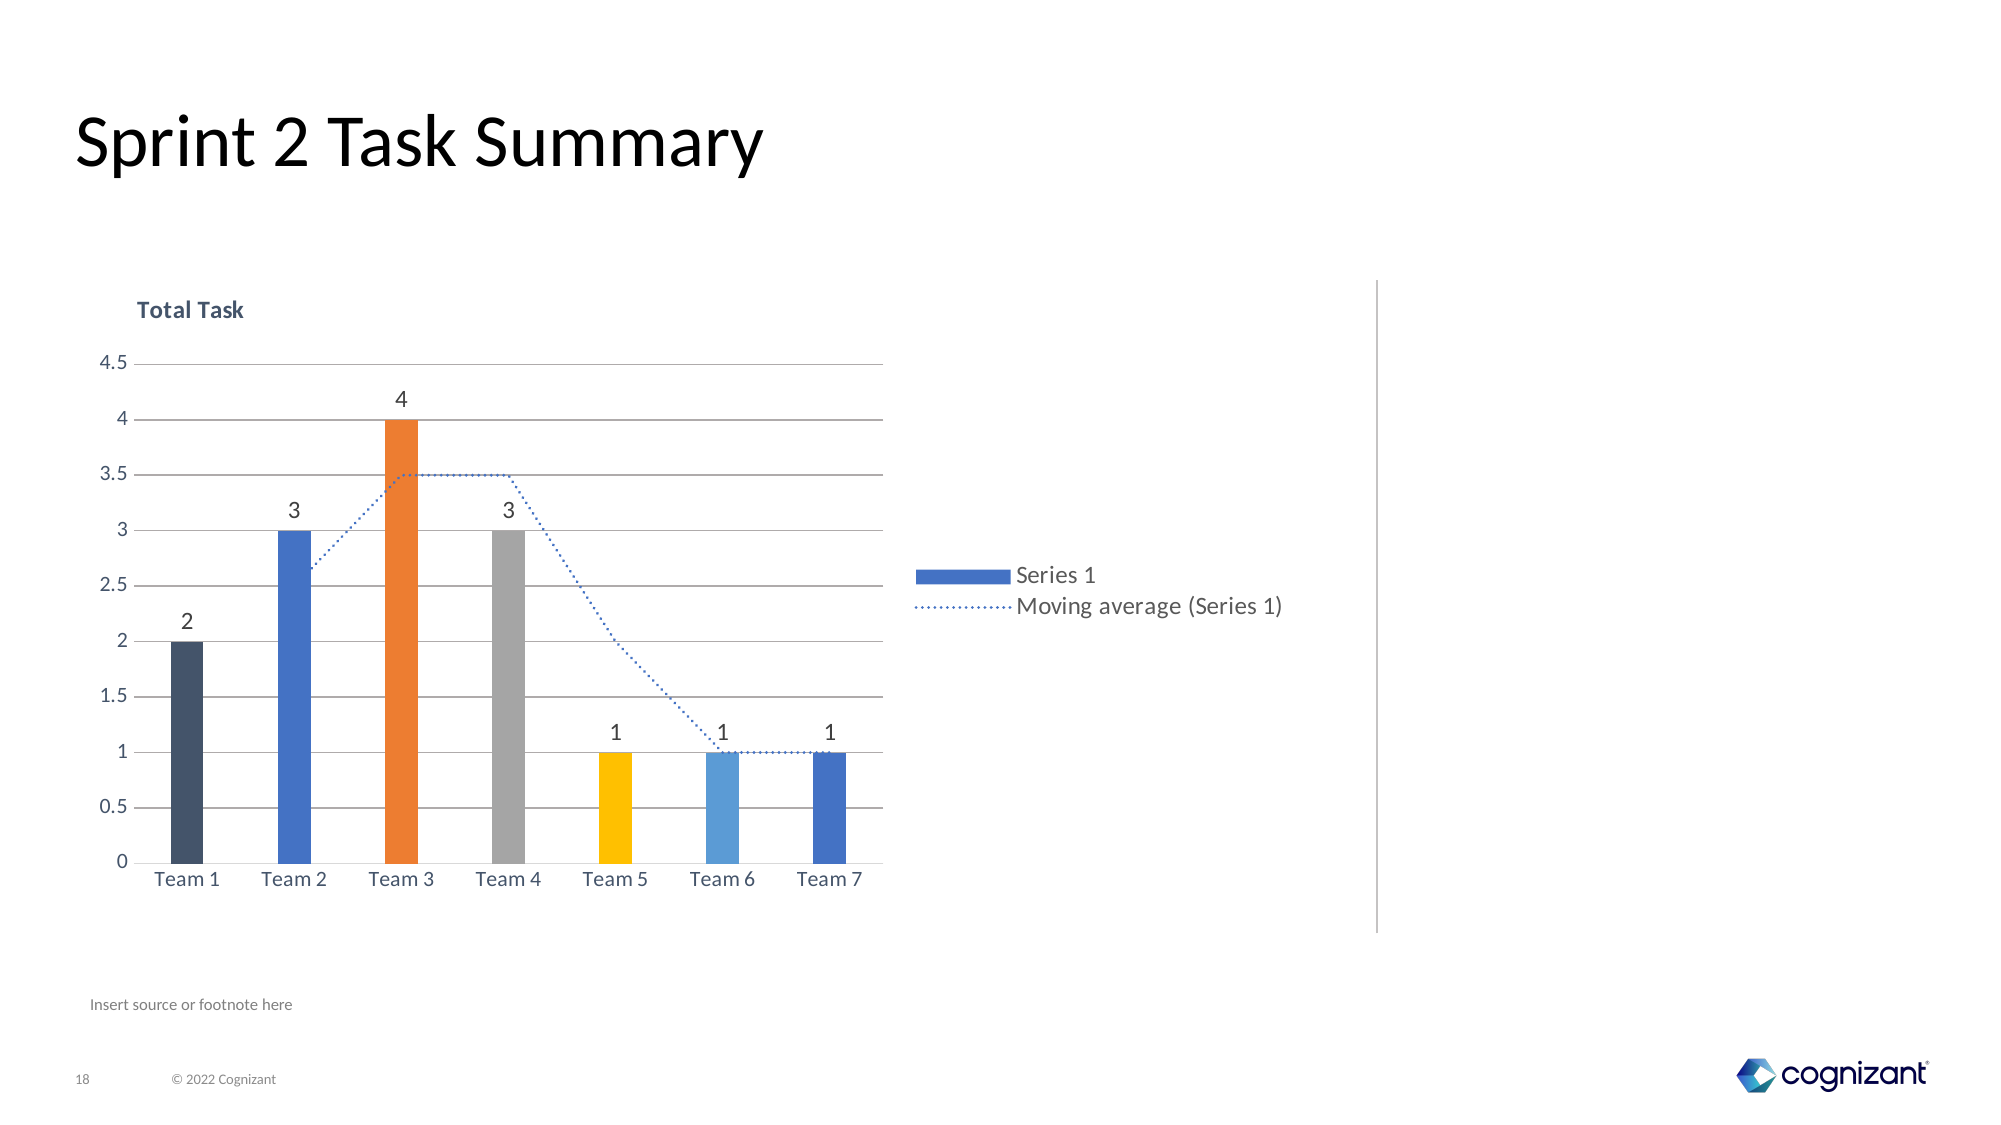

# Sprint 2 Task Summary

### Chart: Total Task

| Category | Series 1 |
|---|---|
| Team 1 | 2.0 |
| Team 2 | 3.0 |
| Team 3 | 4.0 |
| Team 4 | 3.0 |
| Team 5 | 1.0 |
| Team 6 | 1.0 |
| Team 7 | 1.0 |
Insert source or footnote here
© 2022 Cognizant
18